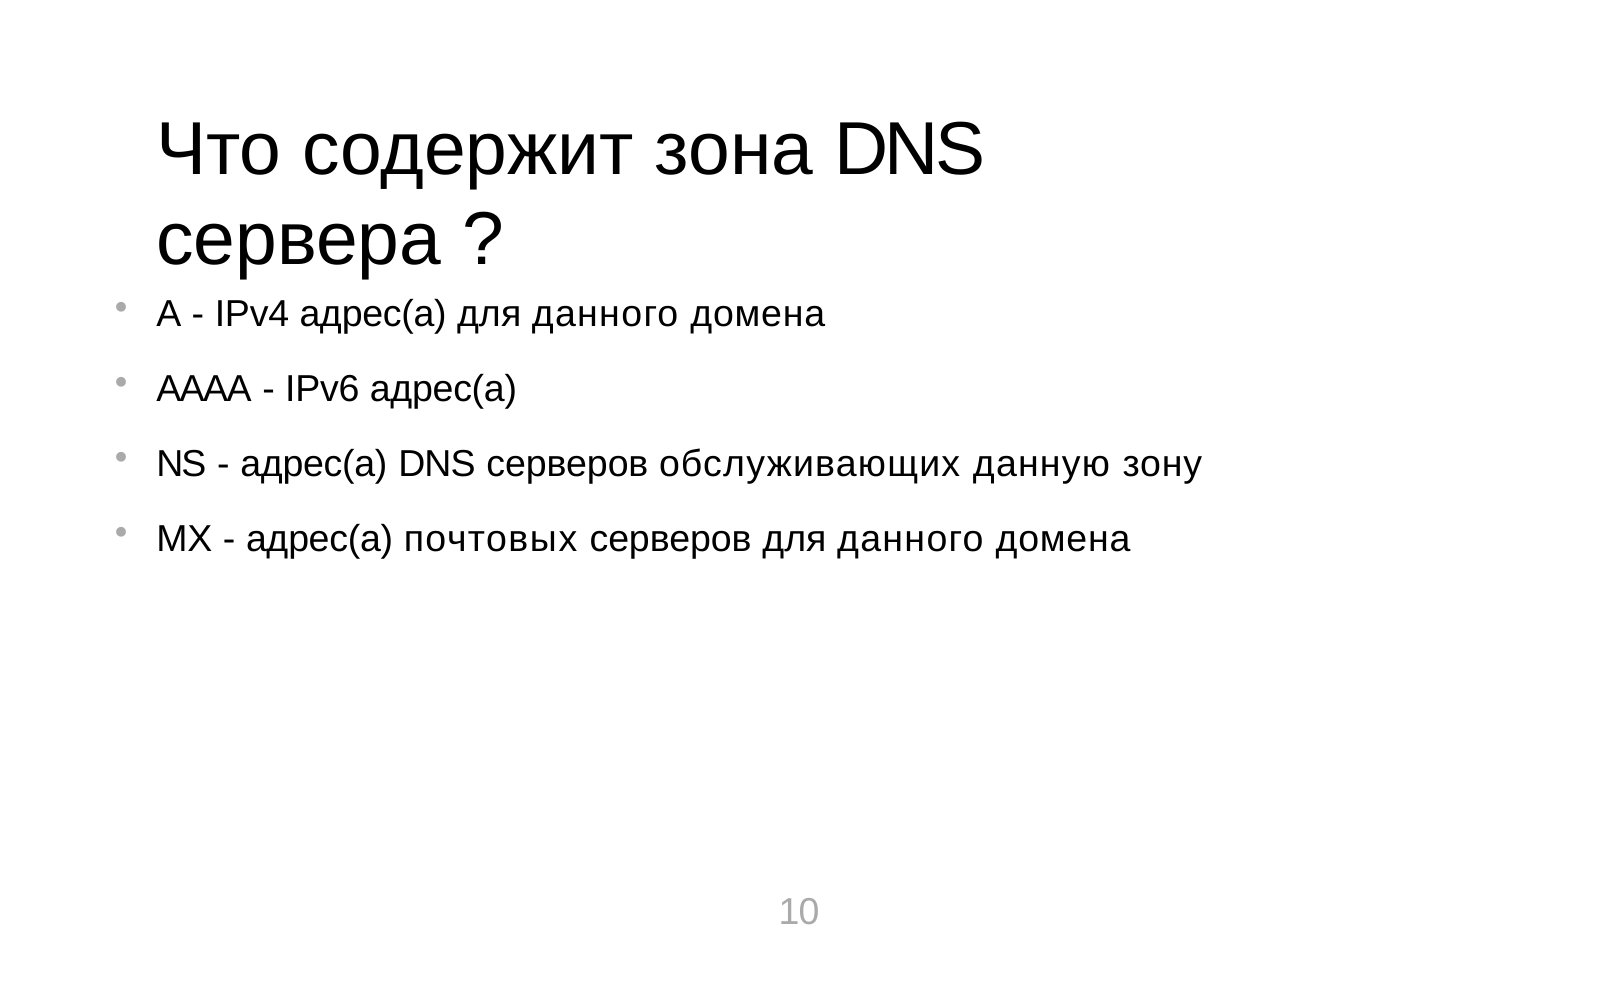

# Что содержит зона DNS сервера ?
A - IPv4 адрес(а) для данного домена
AAAA - IPv6 адрес(а)
NS - адрес(a) DNS серверов обслуживающих данную зону
MX - адрес(а) почтовых серверов для данного домена
10